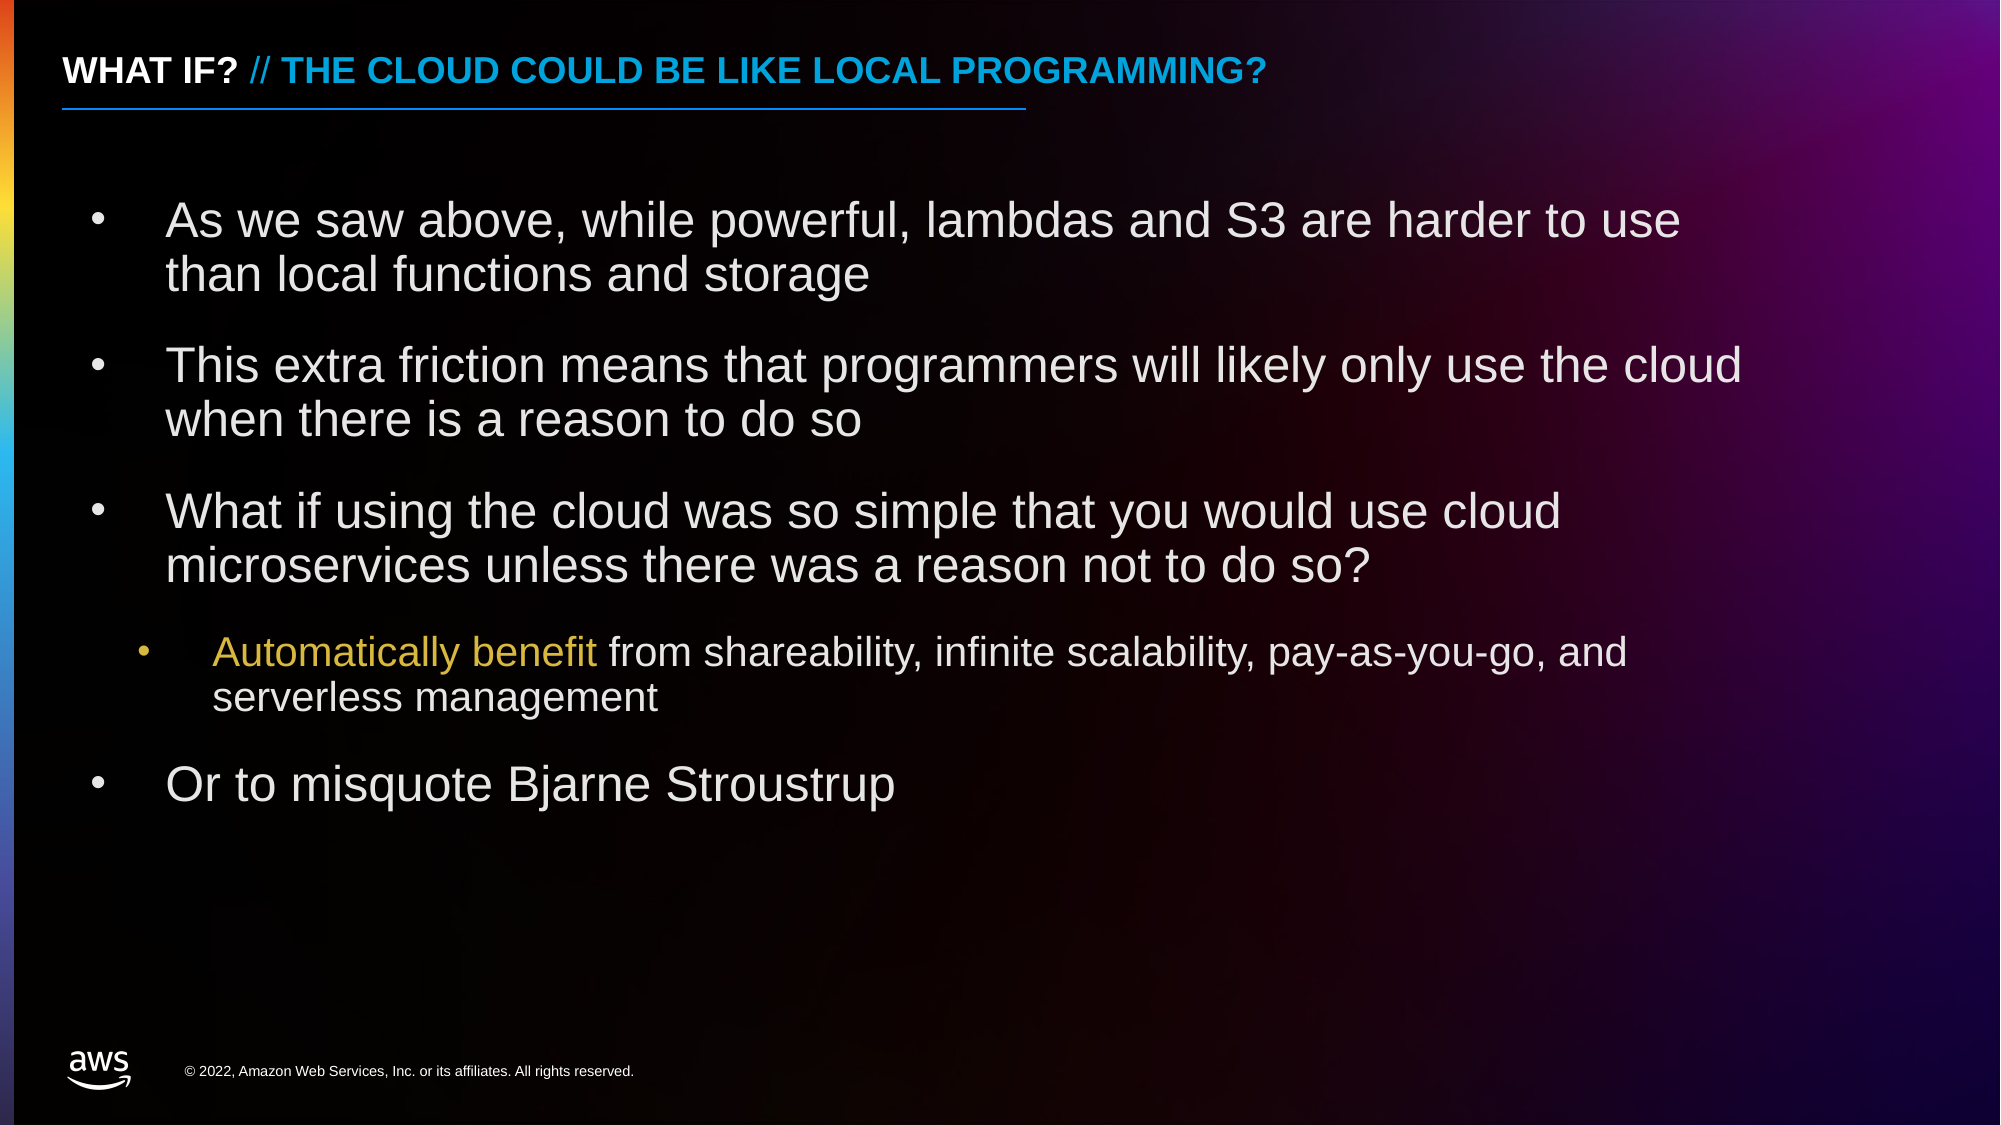

# WHAT IF? // THE CLOUD COULD BE LIKE LOCAL PROGRAMMING?
As we saw above, while powerful, lambdas and S3 are harder to use than local functions and storage
This extra friction means that programmers will likely only use the cloud when there is a reason to do so
What if using the cloud was so simple that you would use cloud microservices unless there was a reason not to do so?
Automatically benefit from shareability, infinite scalability, pay-as-you-go, and serverless management
Or to misquote Bjarne Stroustrup